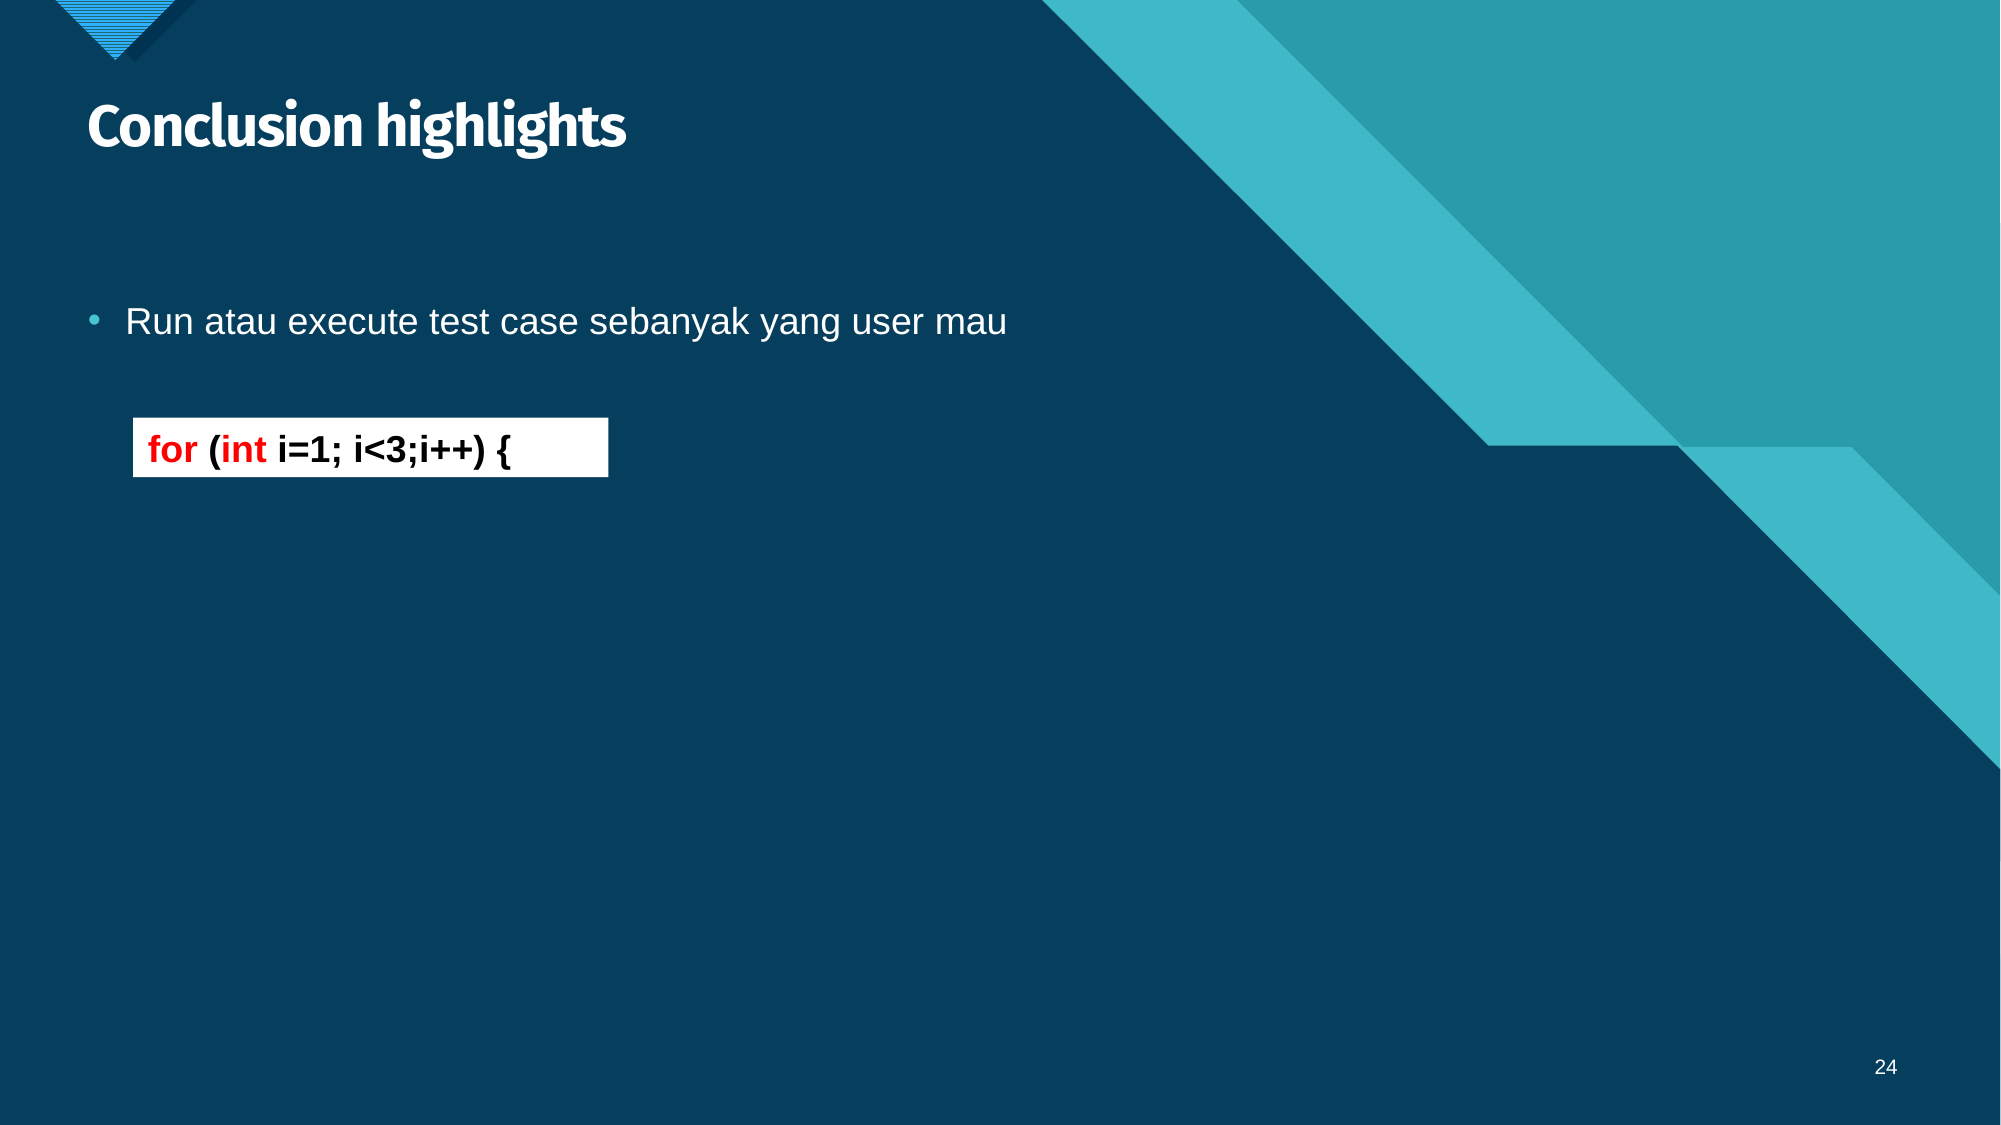

# Conclusion highlights
Run atau execute test case sebanyak yang user mau
for (int i=1; i<3;i++) {
24